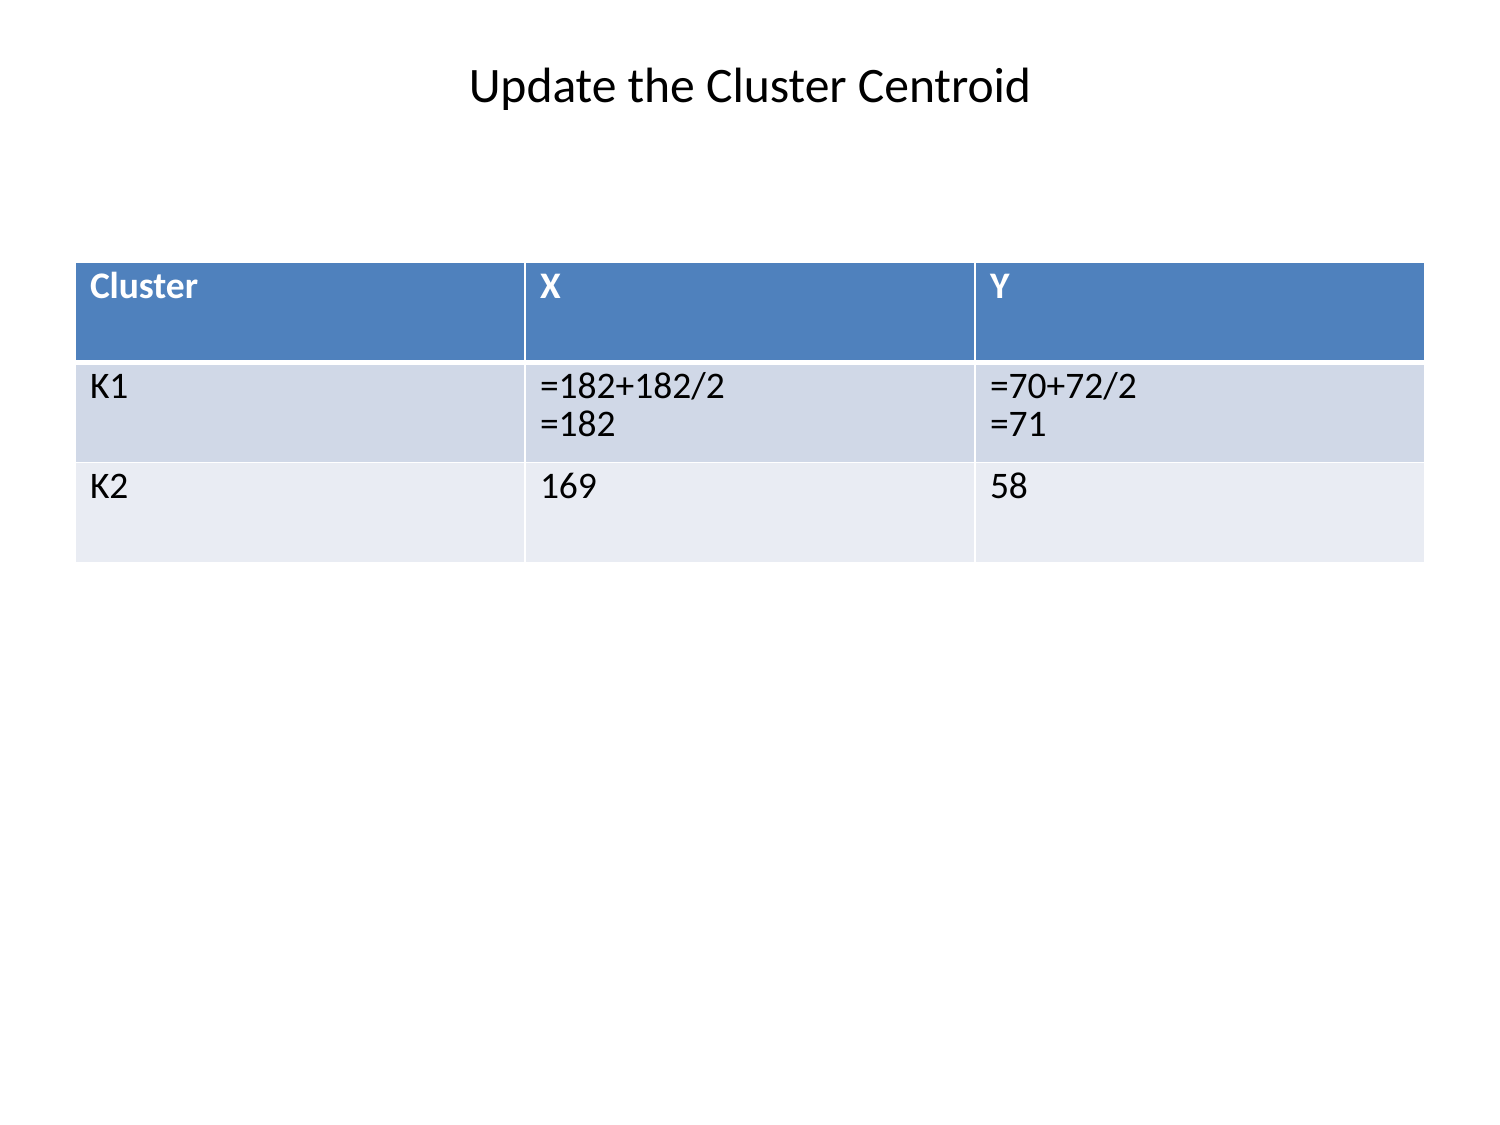

# Update the Cluster Centroid
| Cluster | X | Y |
| --- | --- | --- |
| K1 | =182+182/2 =182 | =70+72/2 =71 |
| K2 | 169 | 58 |